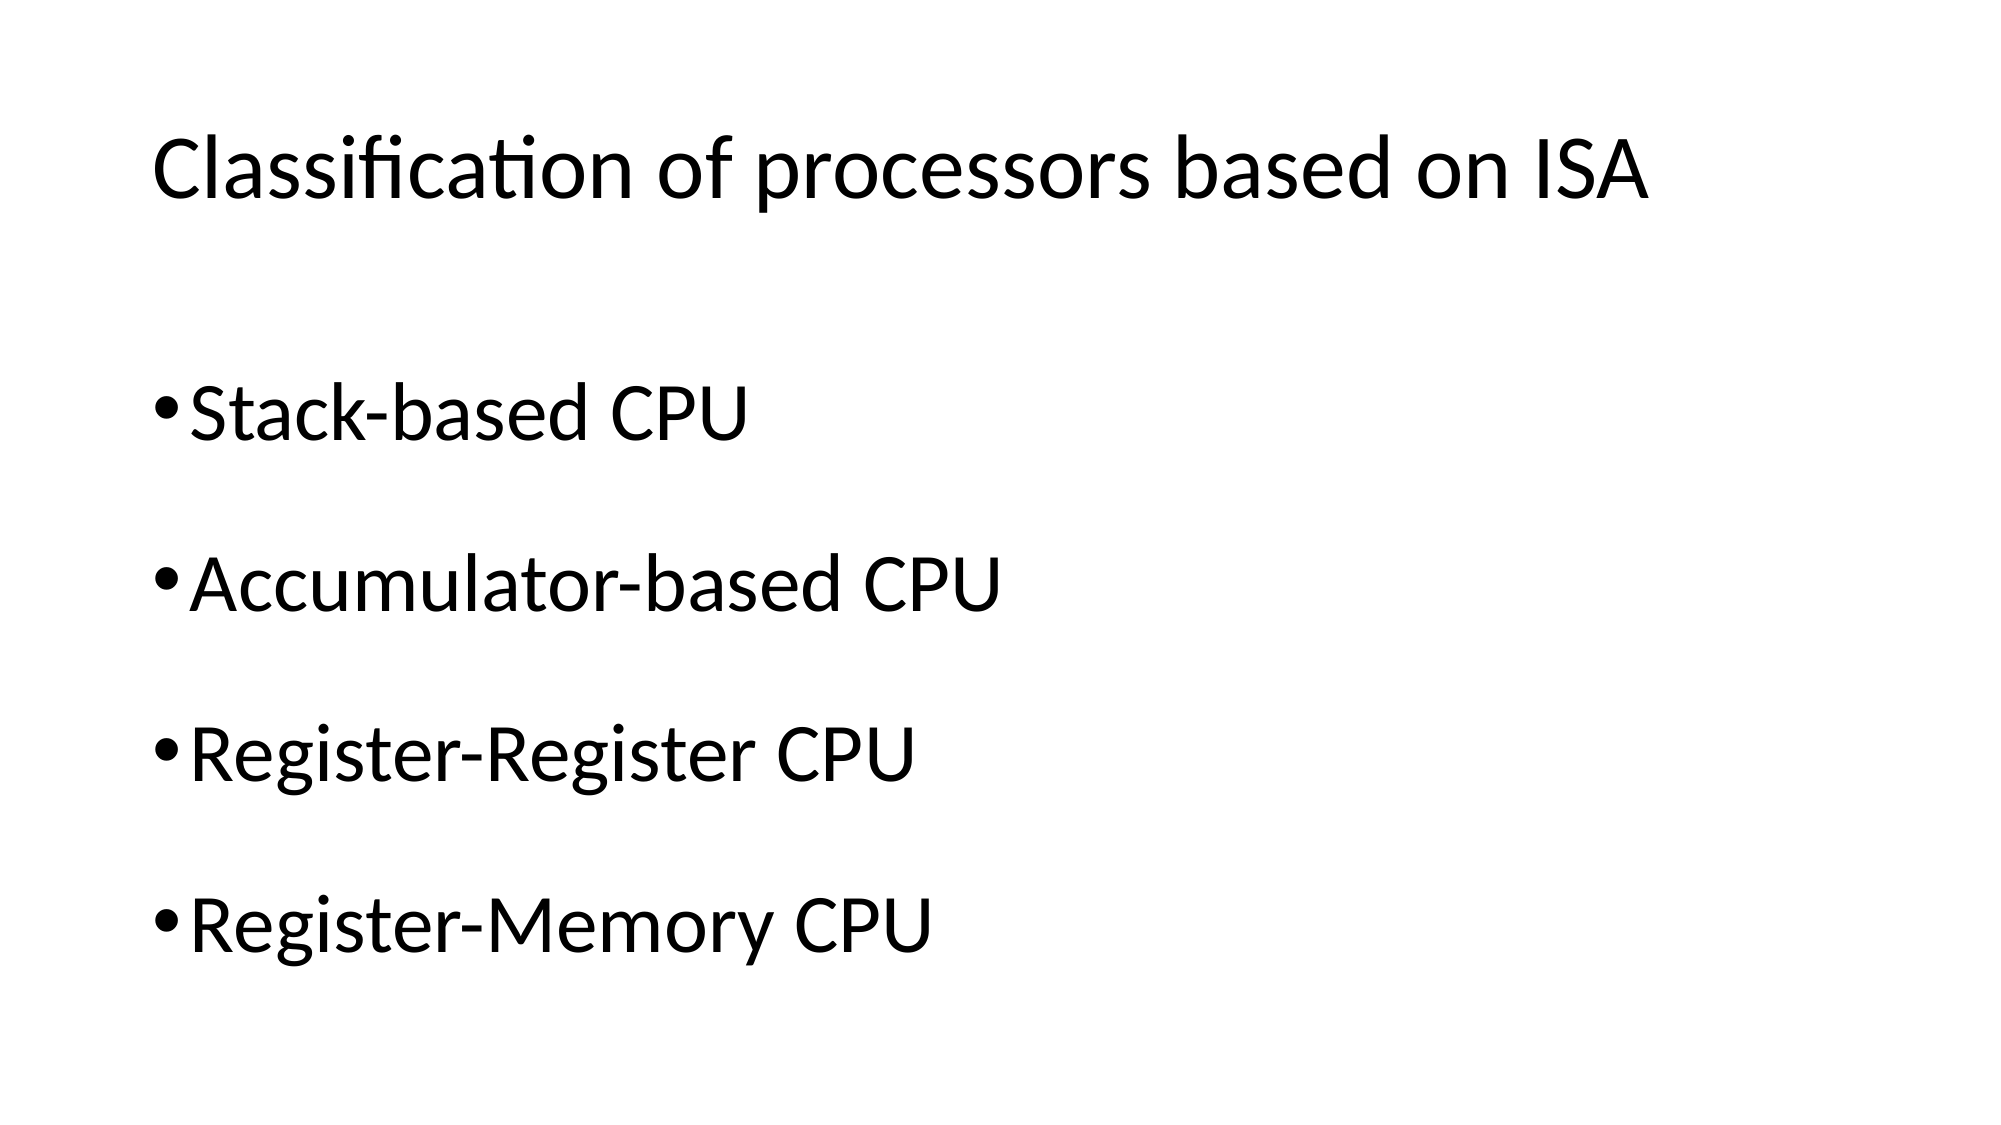

# Classification of processors based on ISA
Stack-based CPU
Accumulator-based CPU
Register-Register CPU
Register-Memory CPU